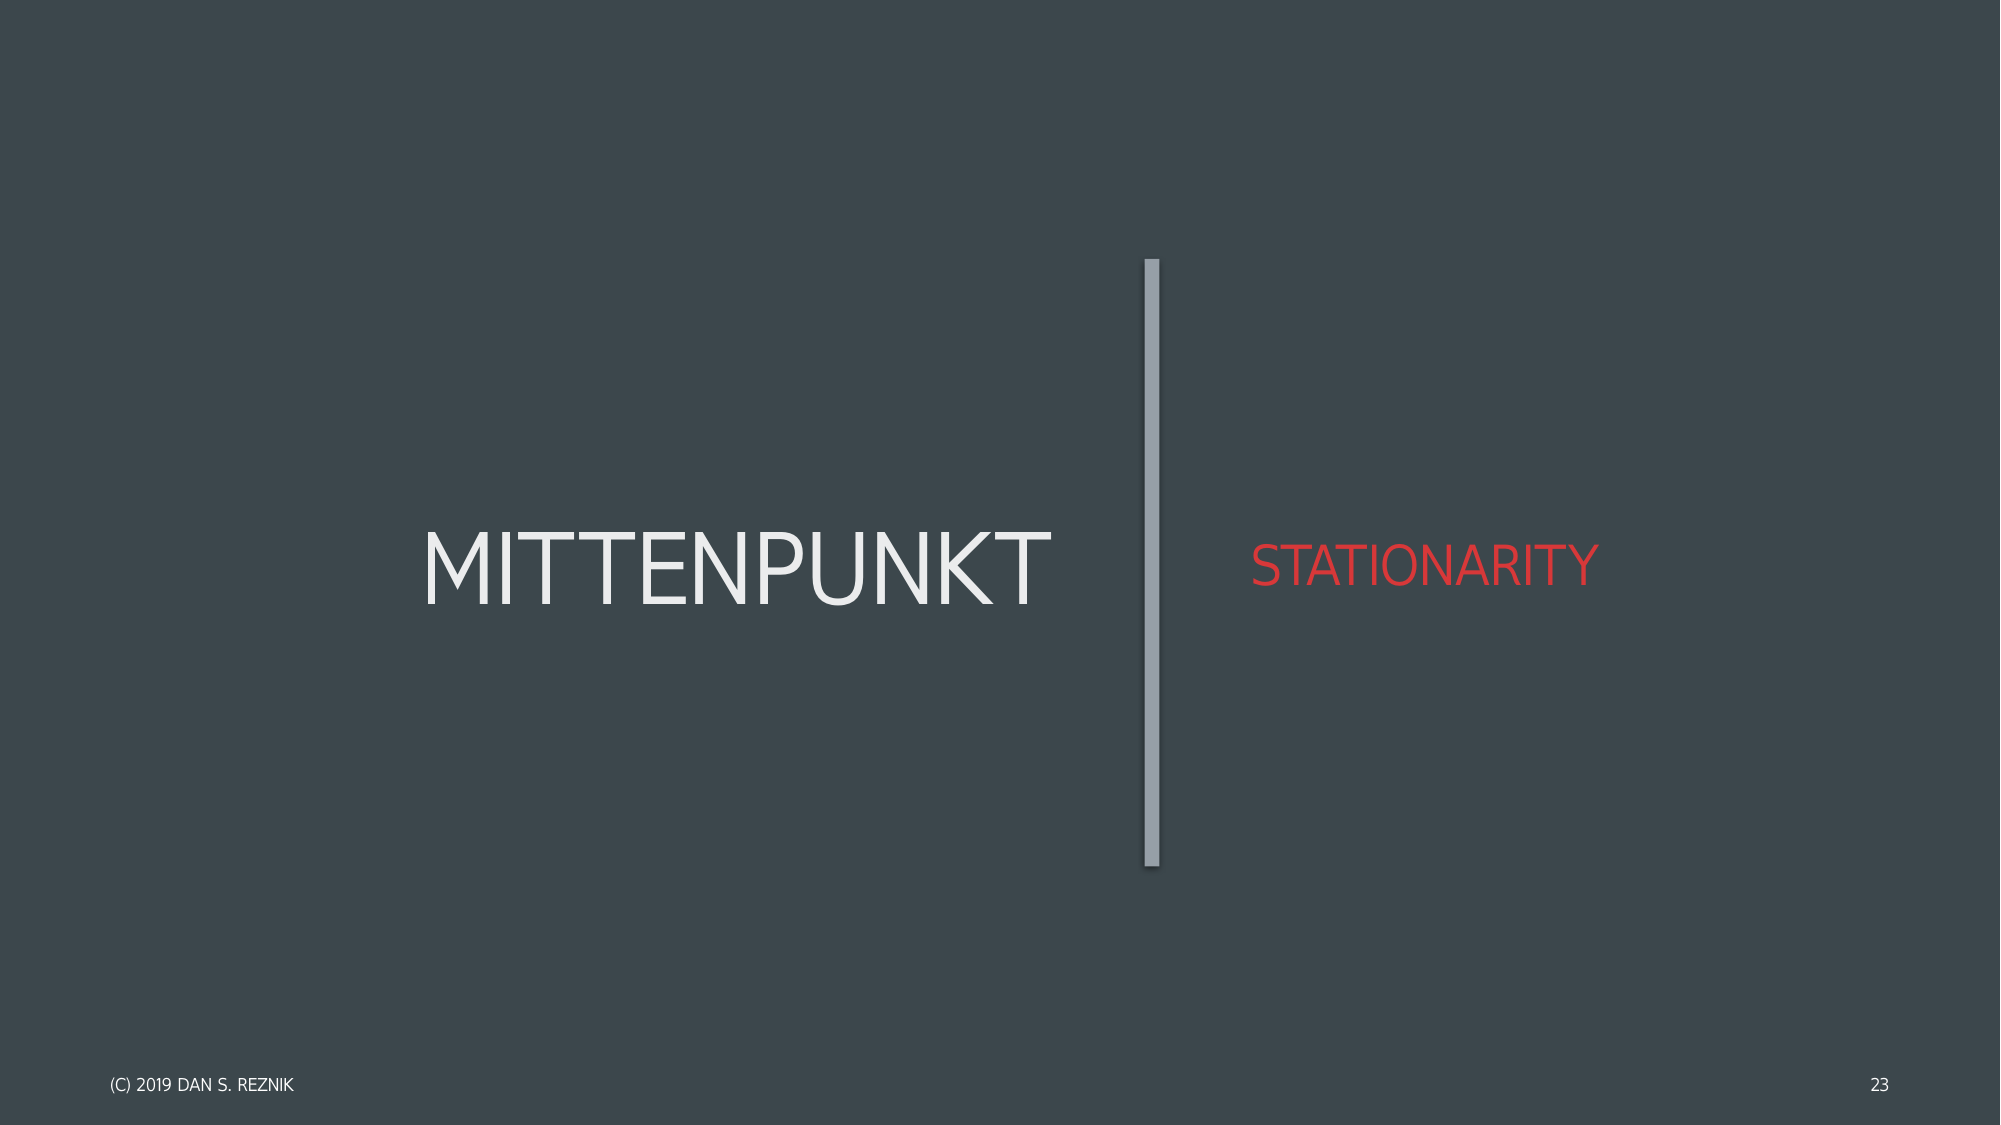

# mittenpunkt
stationarity

(c) 2019 Dan S. Reznik
23